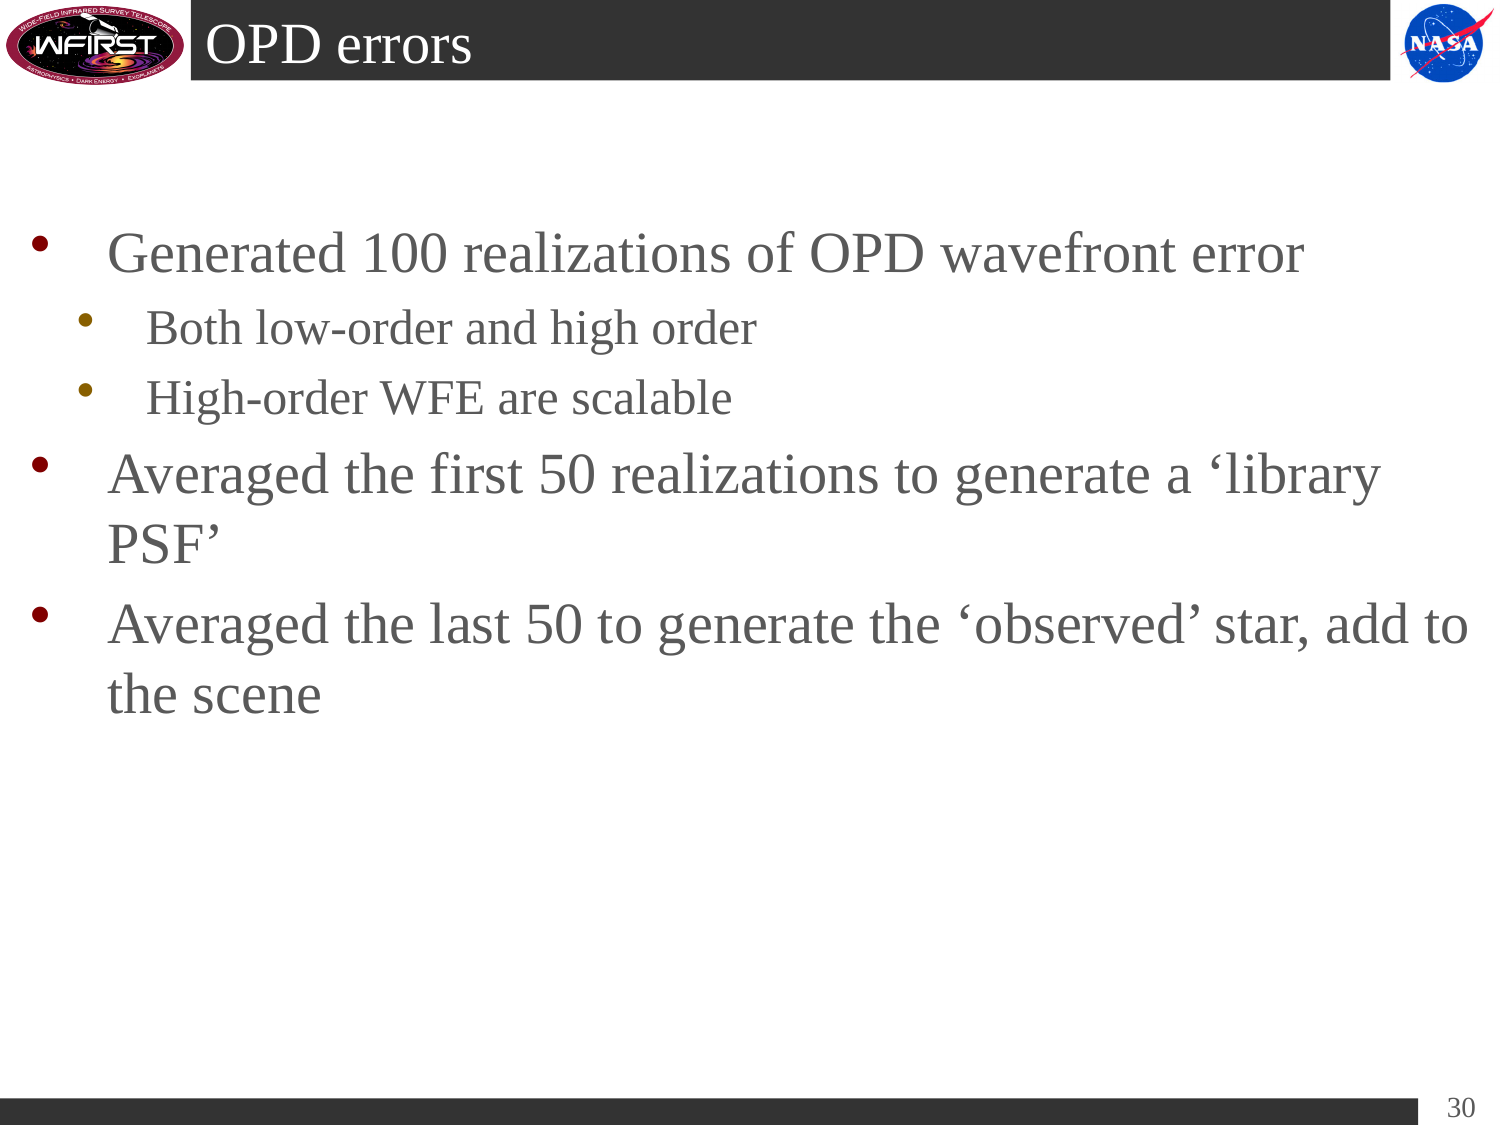

# OPD errors
Generated 100 realizations of OPD wavefront error
Both low-order and high order
High-order WFE are scalable
Averaged the first 50 realizations to generate a ‘library PSF’
Averaged the last 50 to generate the ‘observed’ star, add to the scene